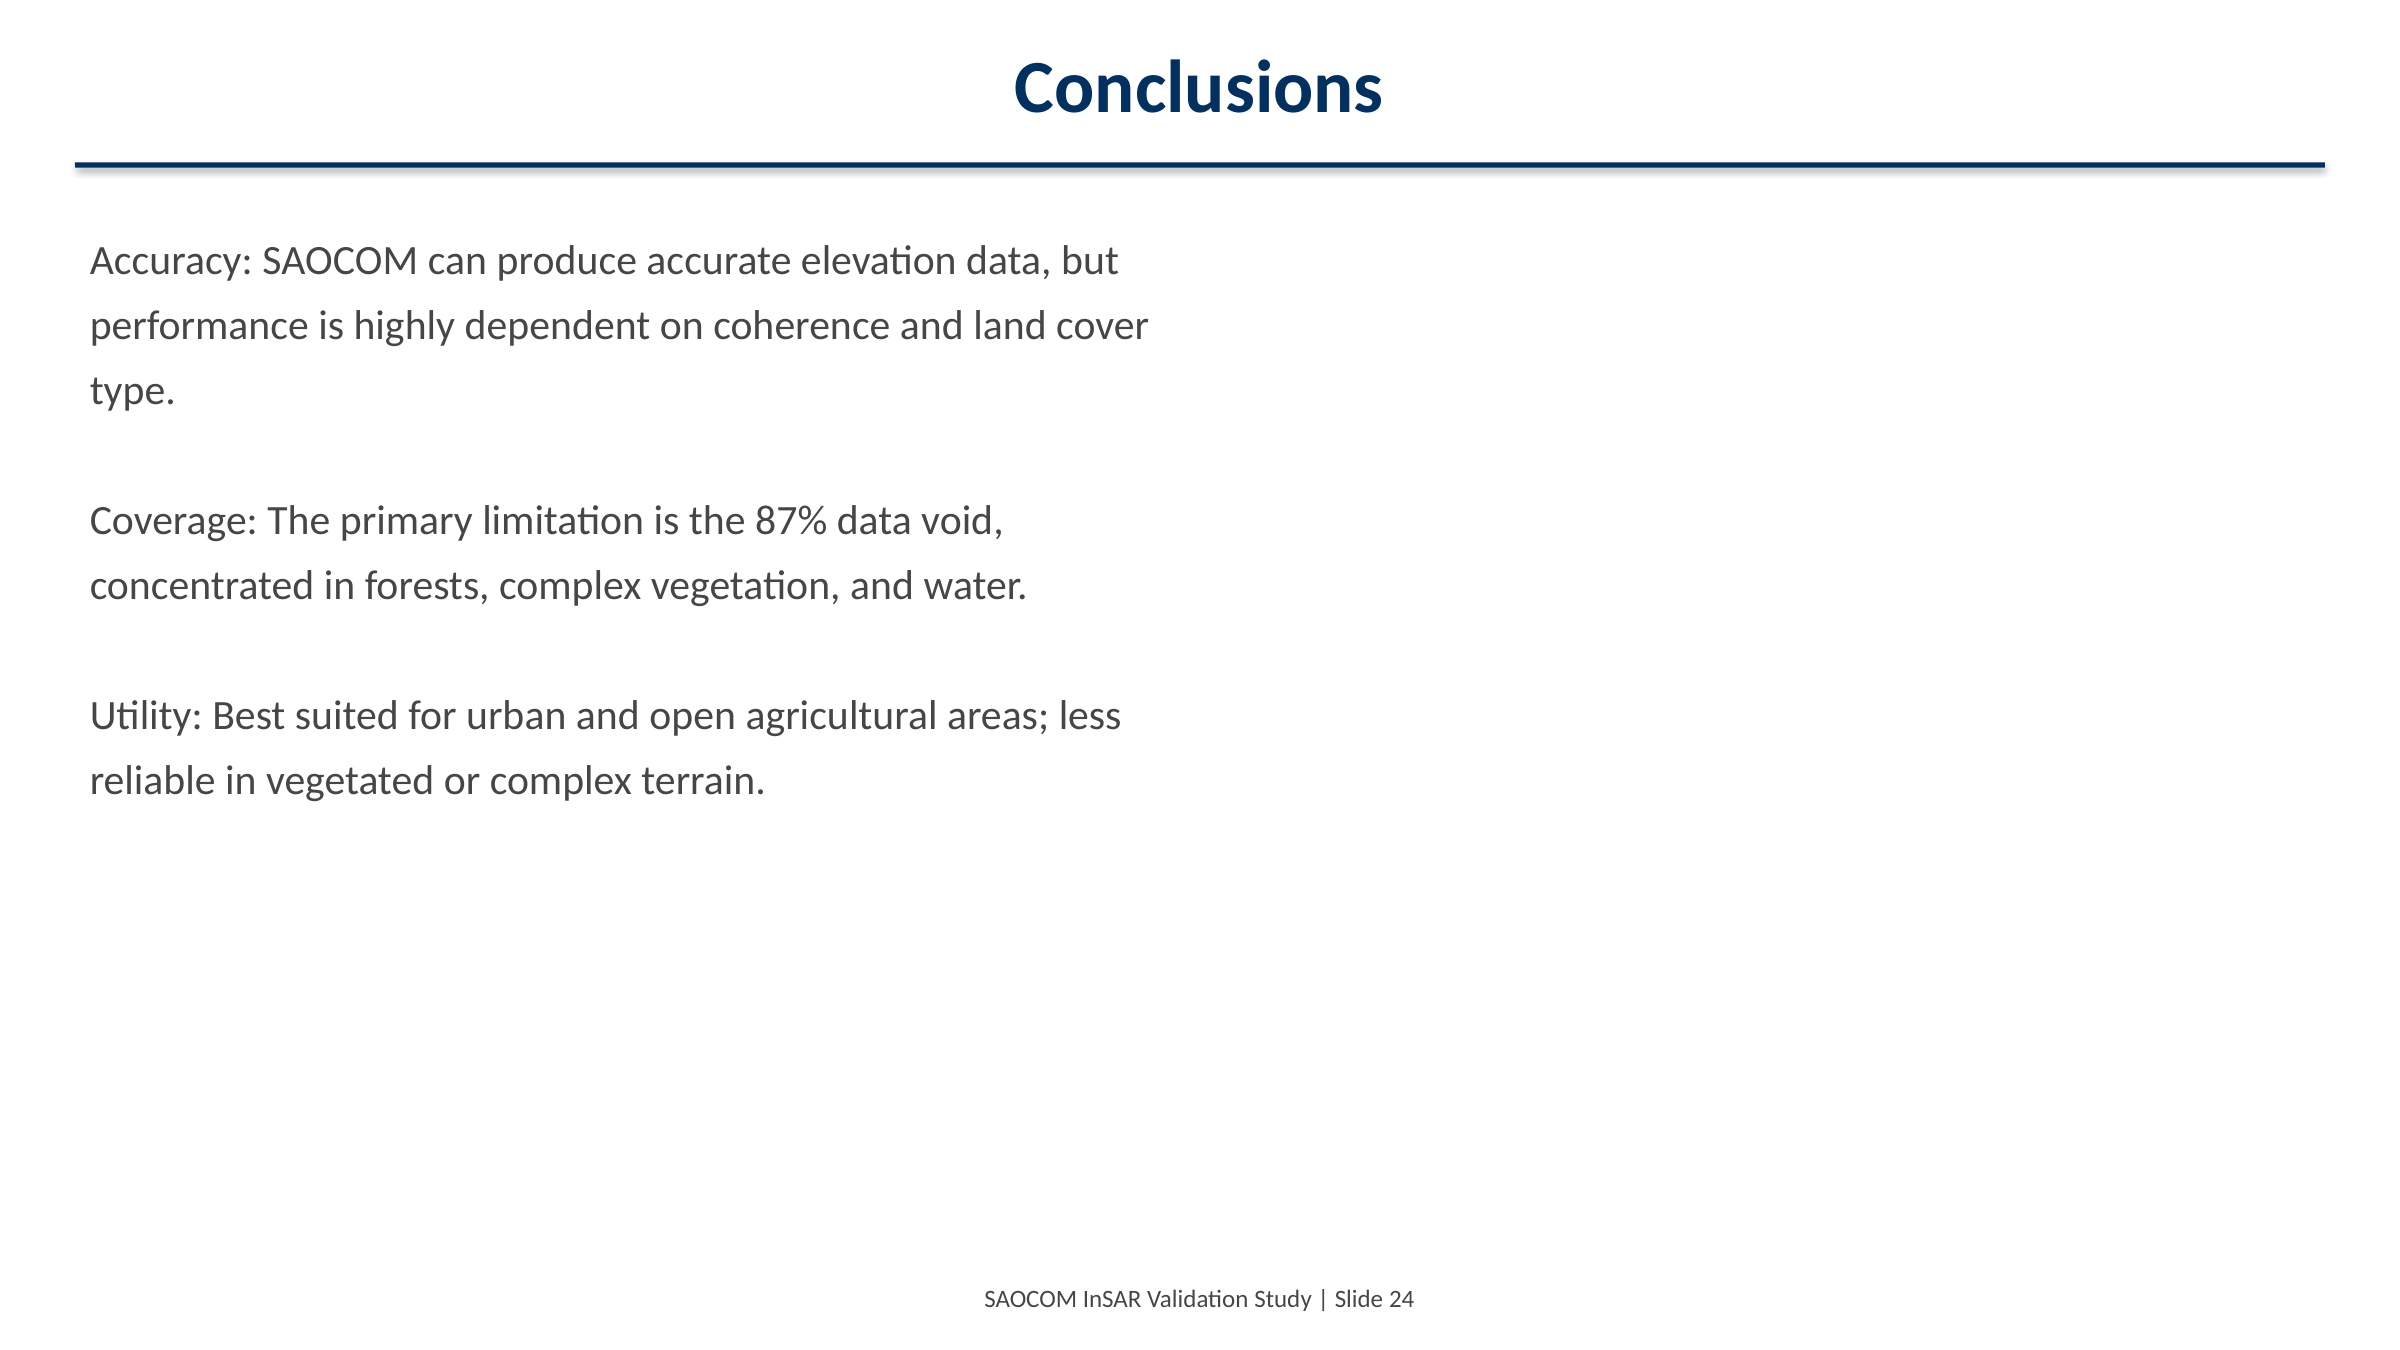

Conclusions

Accuracy: SAOCOM can produce accurate elevation data, but performance is highly dependent on coherence and land cover type.
Coverage: The primary limitation is the 87% data void, concentrated in forests, complex vegetation, and water.
Utility: Best suited for urban and open agricultural areas; less reliable in vegetated or complex terrain.
SAOCOM InSAR Validation Study | Slide 24